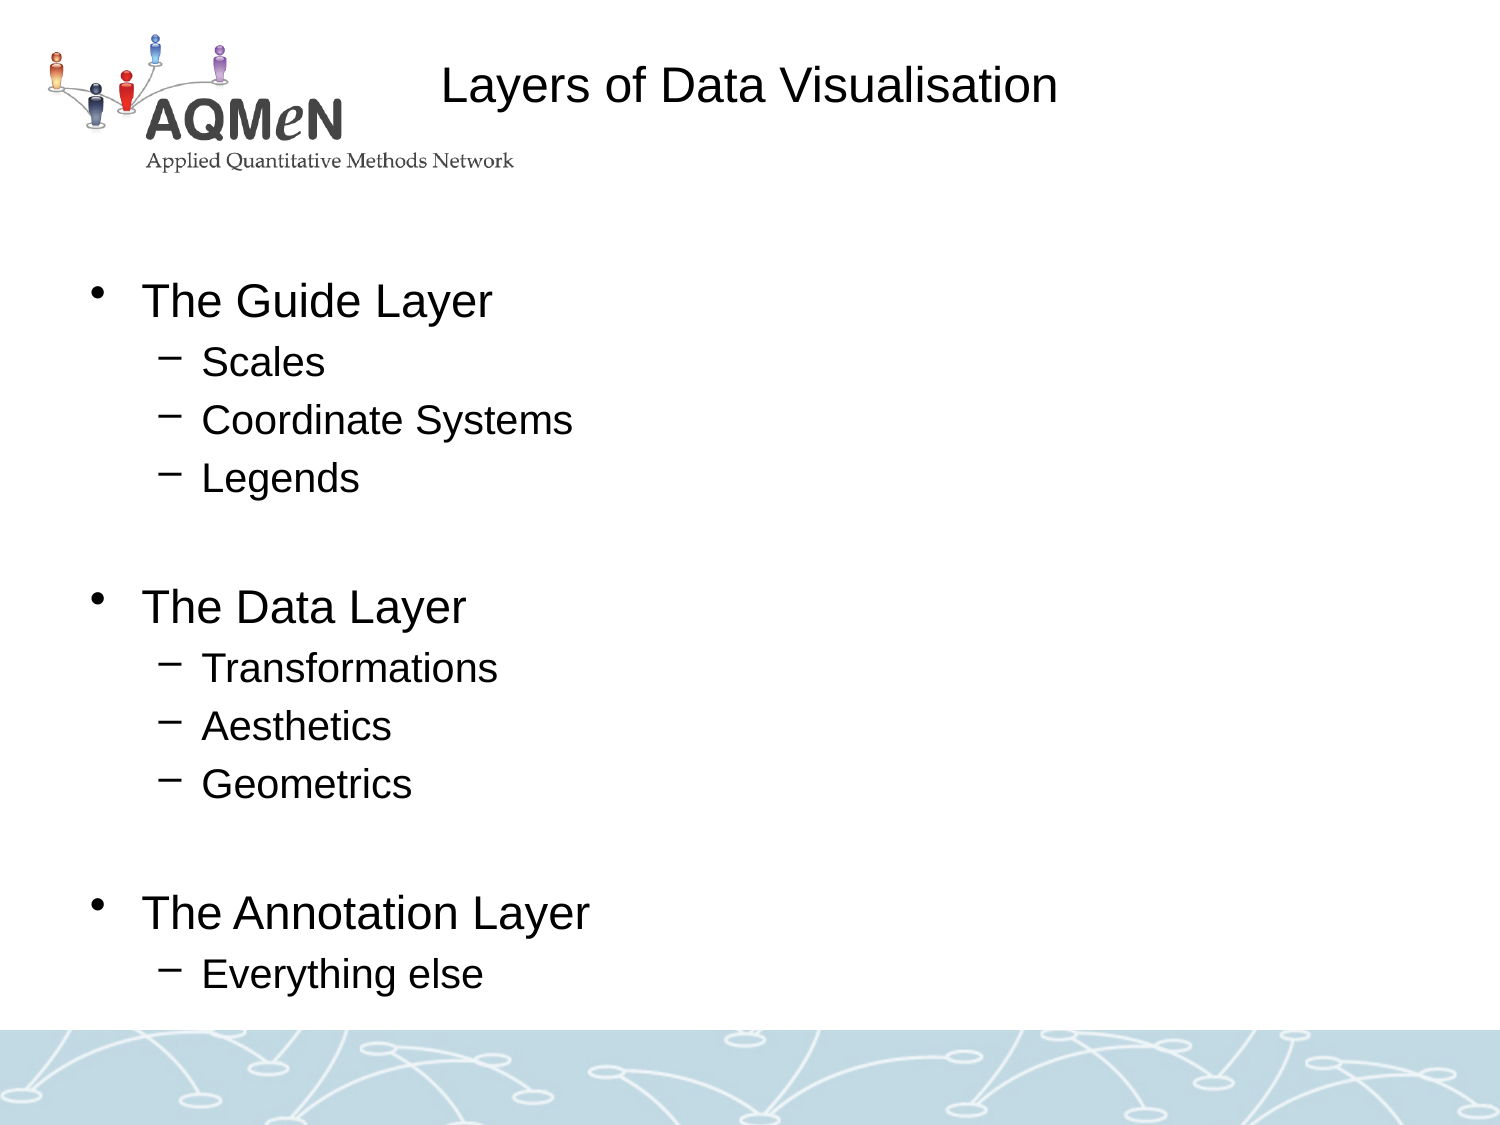

# Layers of Data Visualisation
The Guide Layer
Scales
Coordinate Systems
Legends

The Data Layer
Transformations
Aesthetics
Geometrics

The Annotation Layer
Everything else